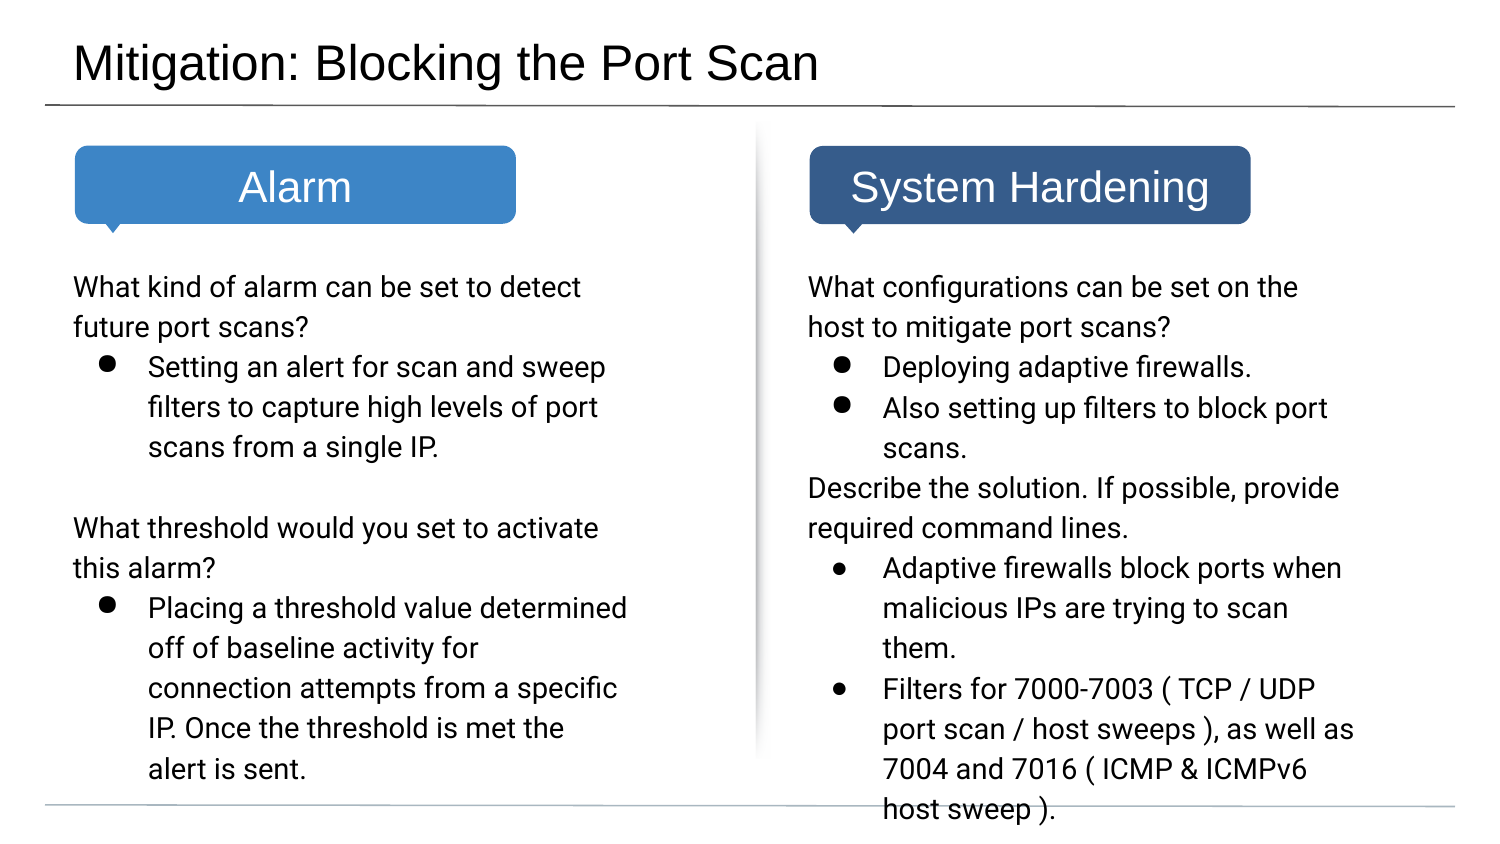

# Mitigation: Blocking the Port Scan
What kind of alarm can be set to detect future port scans?
Setting an alert for scan and sweep filters to capture high levels of port scans from a single IP.

What threshold would you set to activate this alarm?
Placing a threshold value determined off of baseline activity for connection attempts from a specific IP. Once the threshold is met the alert is sent.

What configurations can be set on the host to mitigate port scans?
Deploying adaptive firewalls.
Also setting up filters to block port scans.
Describe the solution. If possible, provide required command lines.
Adaptive firewalls block ports when malicious IPs are trying to scan them.
Filters for 7000-7003 ( TCP / UDP port scan / host sweeps ), as well as 7004 and 7016 ( ICMP & ICMPv6 host sweep ).